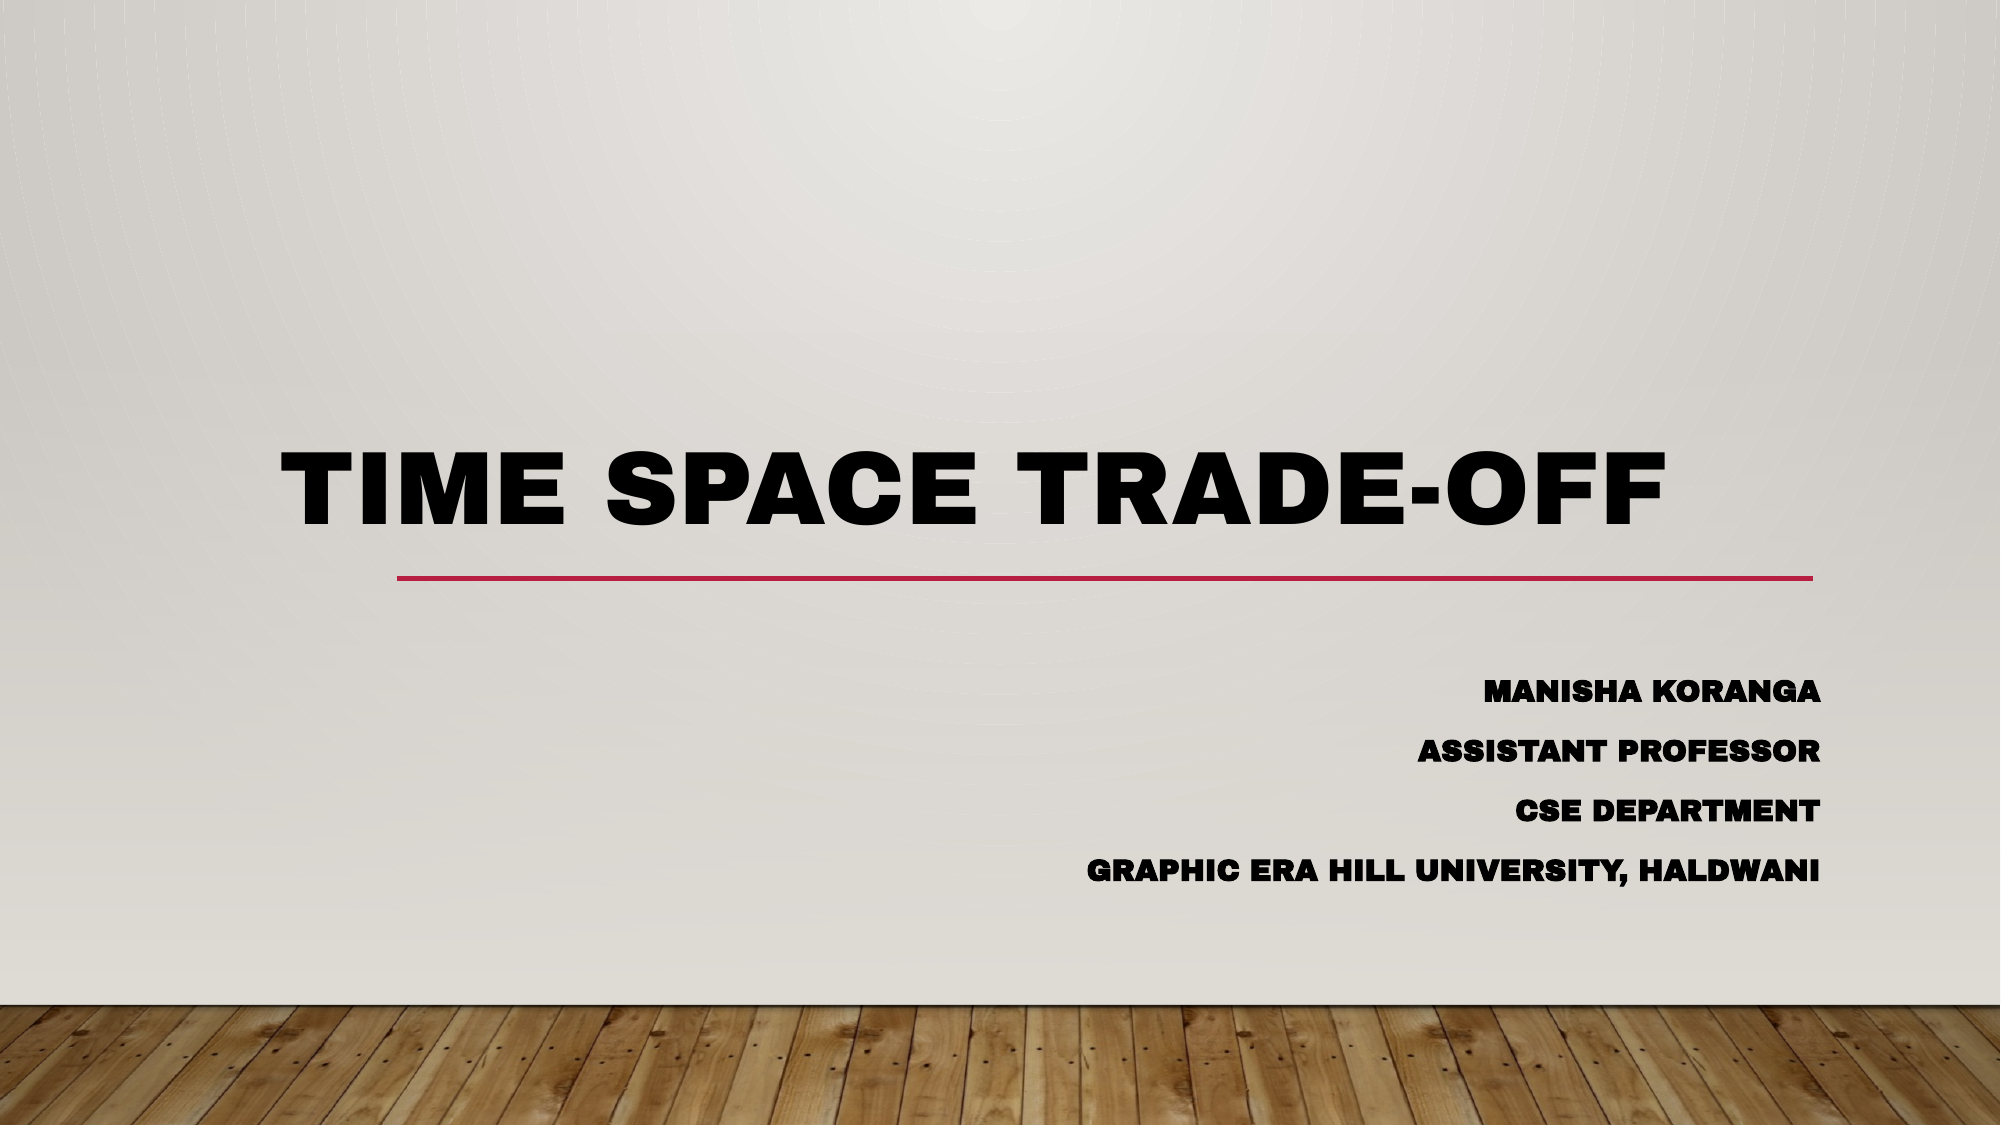

# Time Space Trade-off
Manisha Koranga
Assistant Professor
CSE Department
Graphic Era Hill University, Haldwani